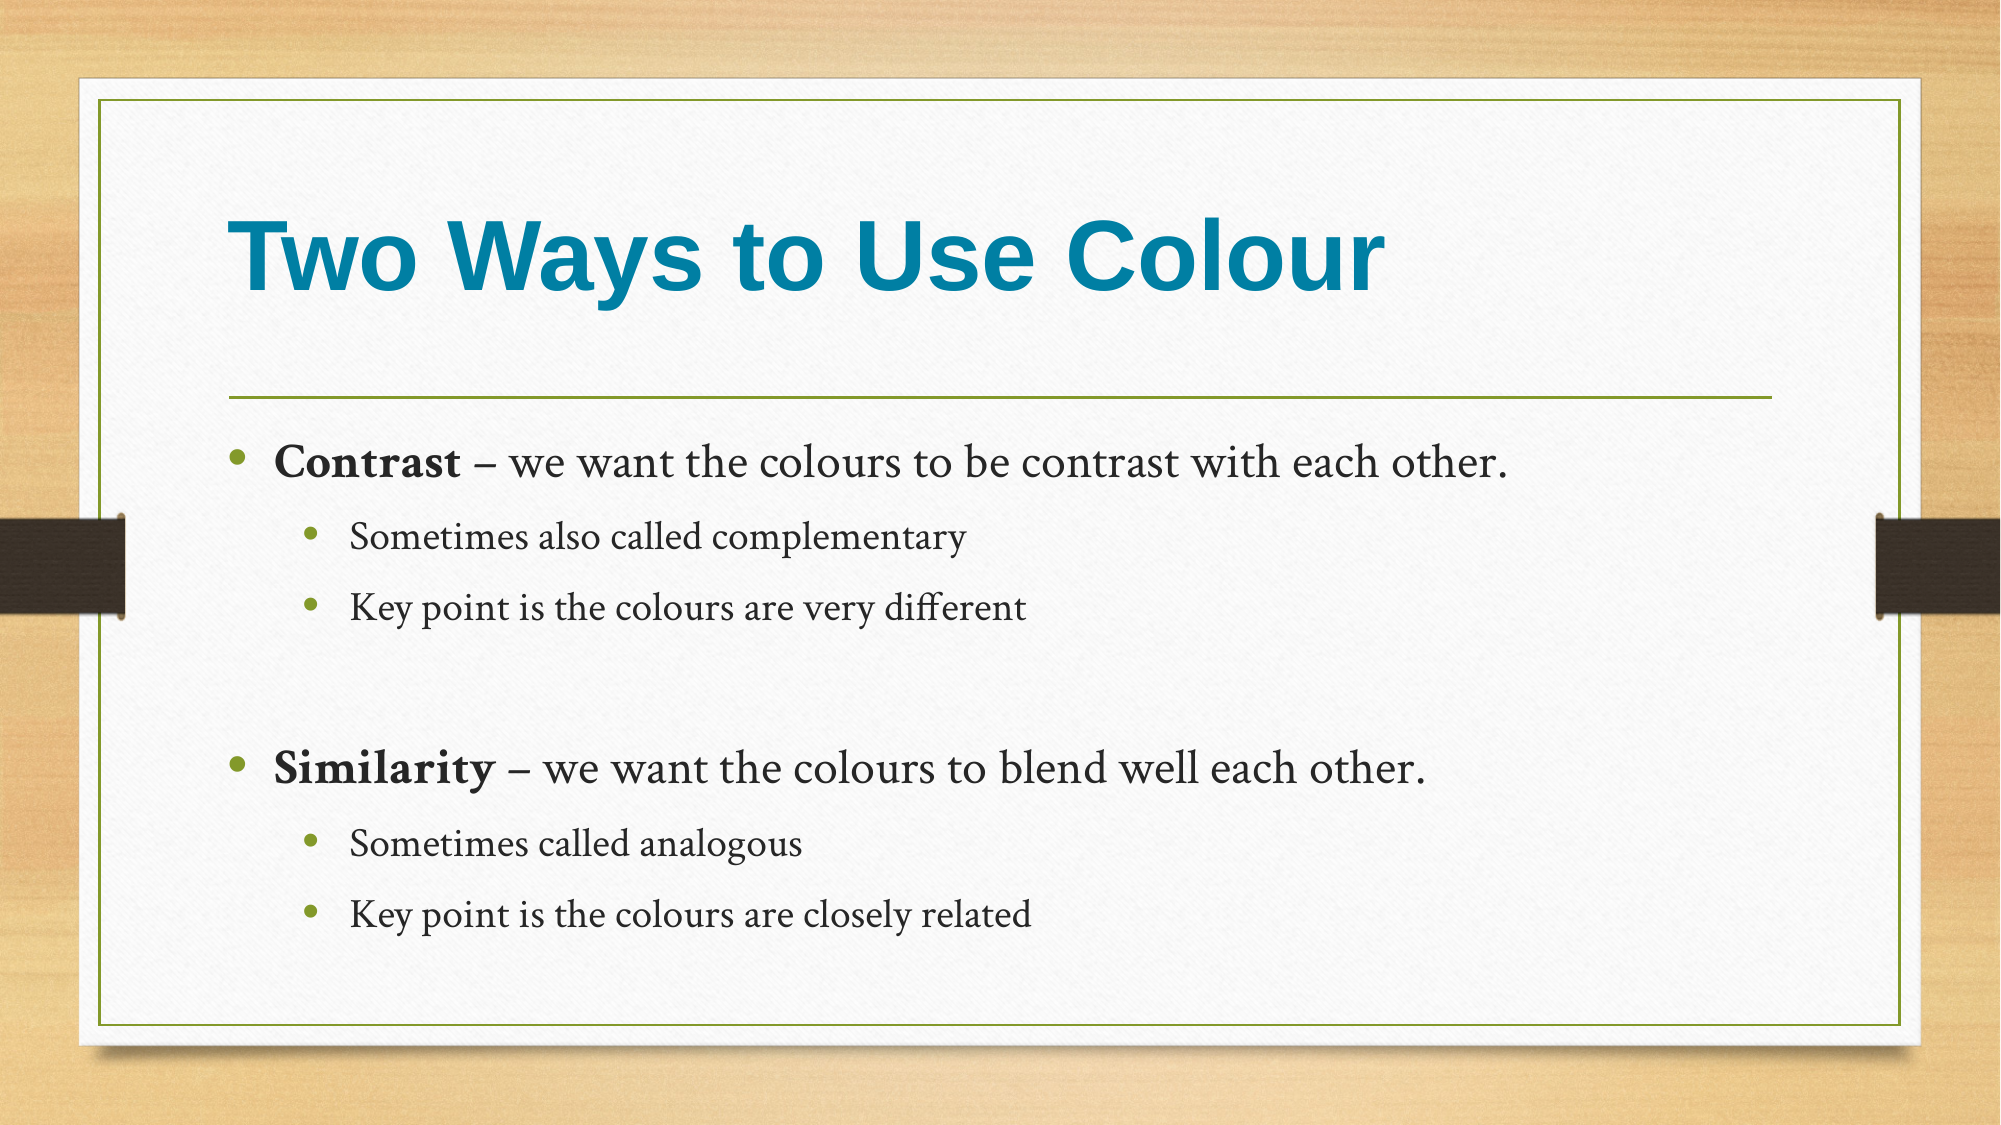

# Two Ways to Use Colour
Contrast – we want the colours to be contrast with each other.
Sometimes also called complementary
Key point is the colours are very different

Similarity – we want the colours to blend well each other.
Sometimes called analogous
Key point is the colours are closely related